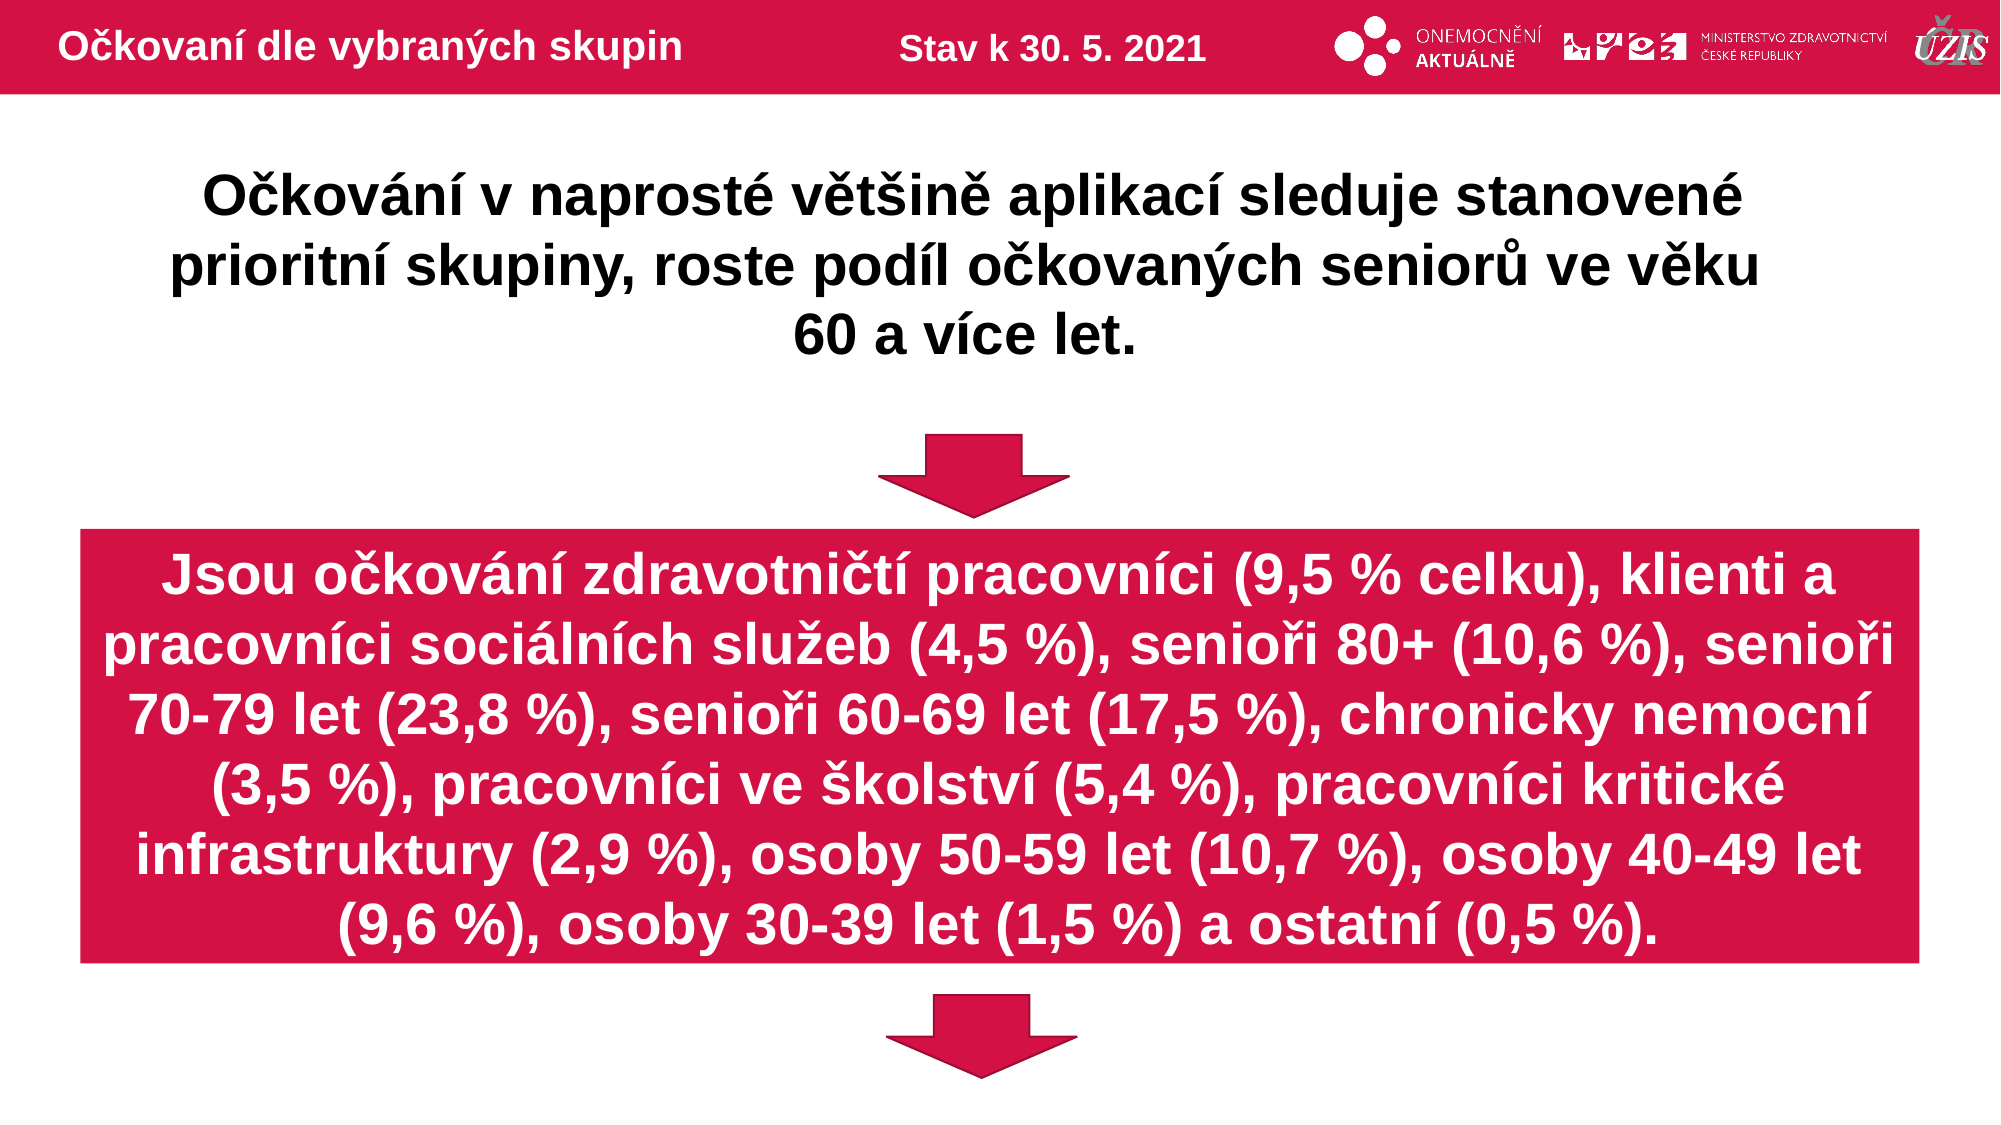

# Očkovaní dle vybraných skupin
Stav k 30. 5. 2021
Očkování v naprosté většině aplikací sleduje stanovené prioritní skupiny, roste podíl očkovaných seniorů ve věku
60 a více let.

Jsou očkování zdravotničtí pracovníci (9,5 % celku), klienti a pracovníci sociálních služeb (4,5 %), senioři 80+ (10,6 %), senioři 70-79 let (23,8 %), senioři 60-69 let (17,5 %), chronicky nemocní (3,5 %), pracovníci ve školství (5,4 %), pracovníci kritické infrastruktury (2,9 %), osoby 50-59 let (10,7 %), osoby 40-49 let (9,6 %), osoby 30-39 let (1,5 %) a ostatní (0,5 %).